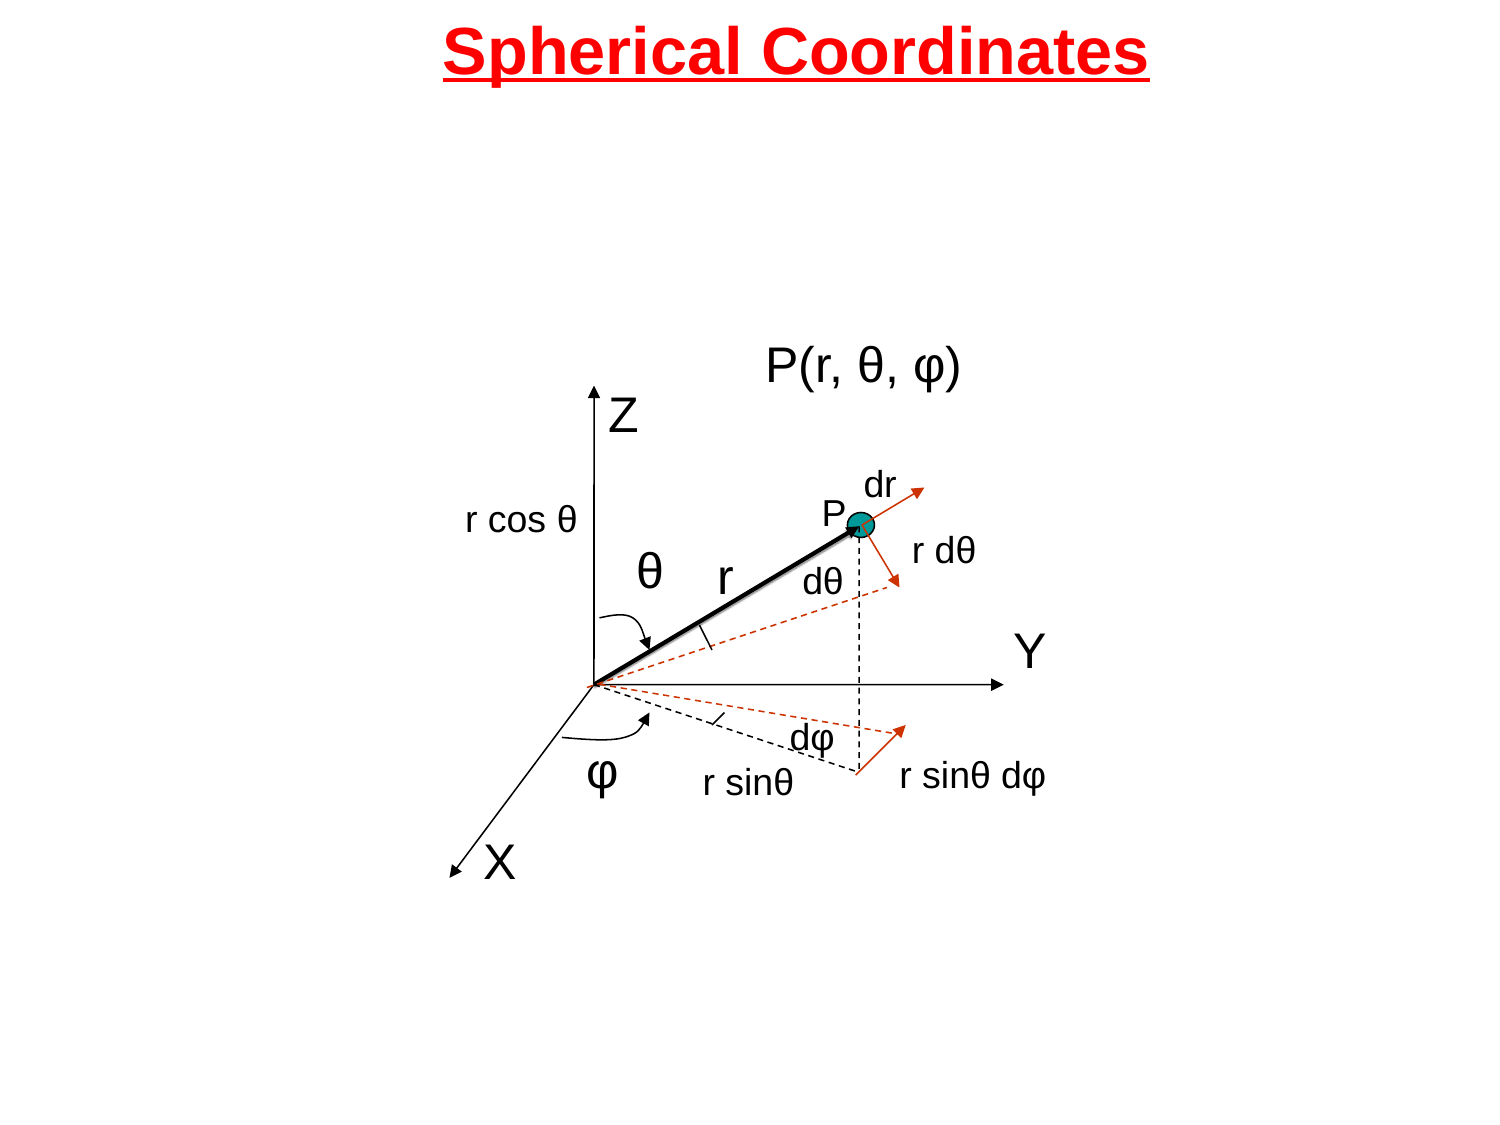

Spherical Coordinates
P(r, θ, φ)
Z

dr
P
r cos θ

r dθ

θ
r
dθ

Y

dφ

φ
r sinθ dφ
r sinθ
X